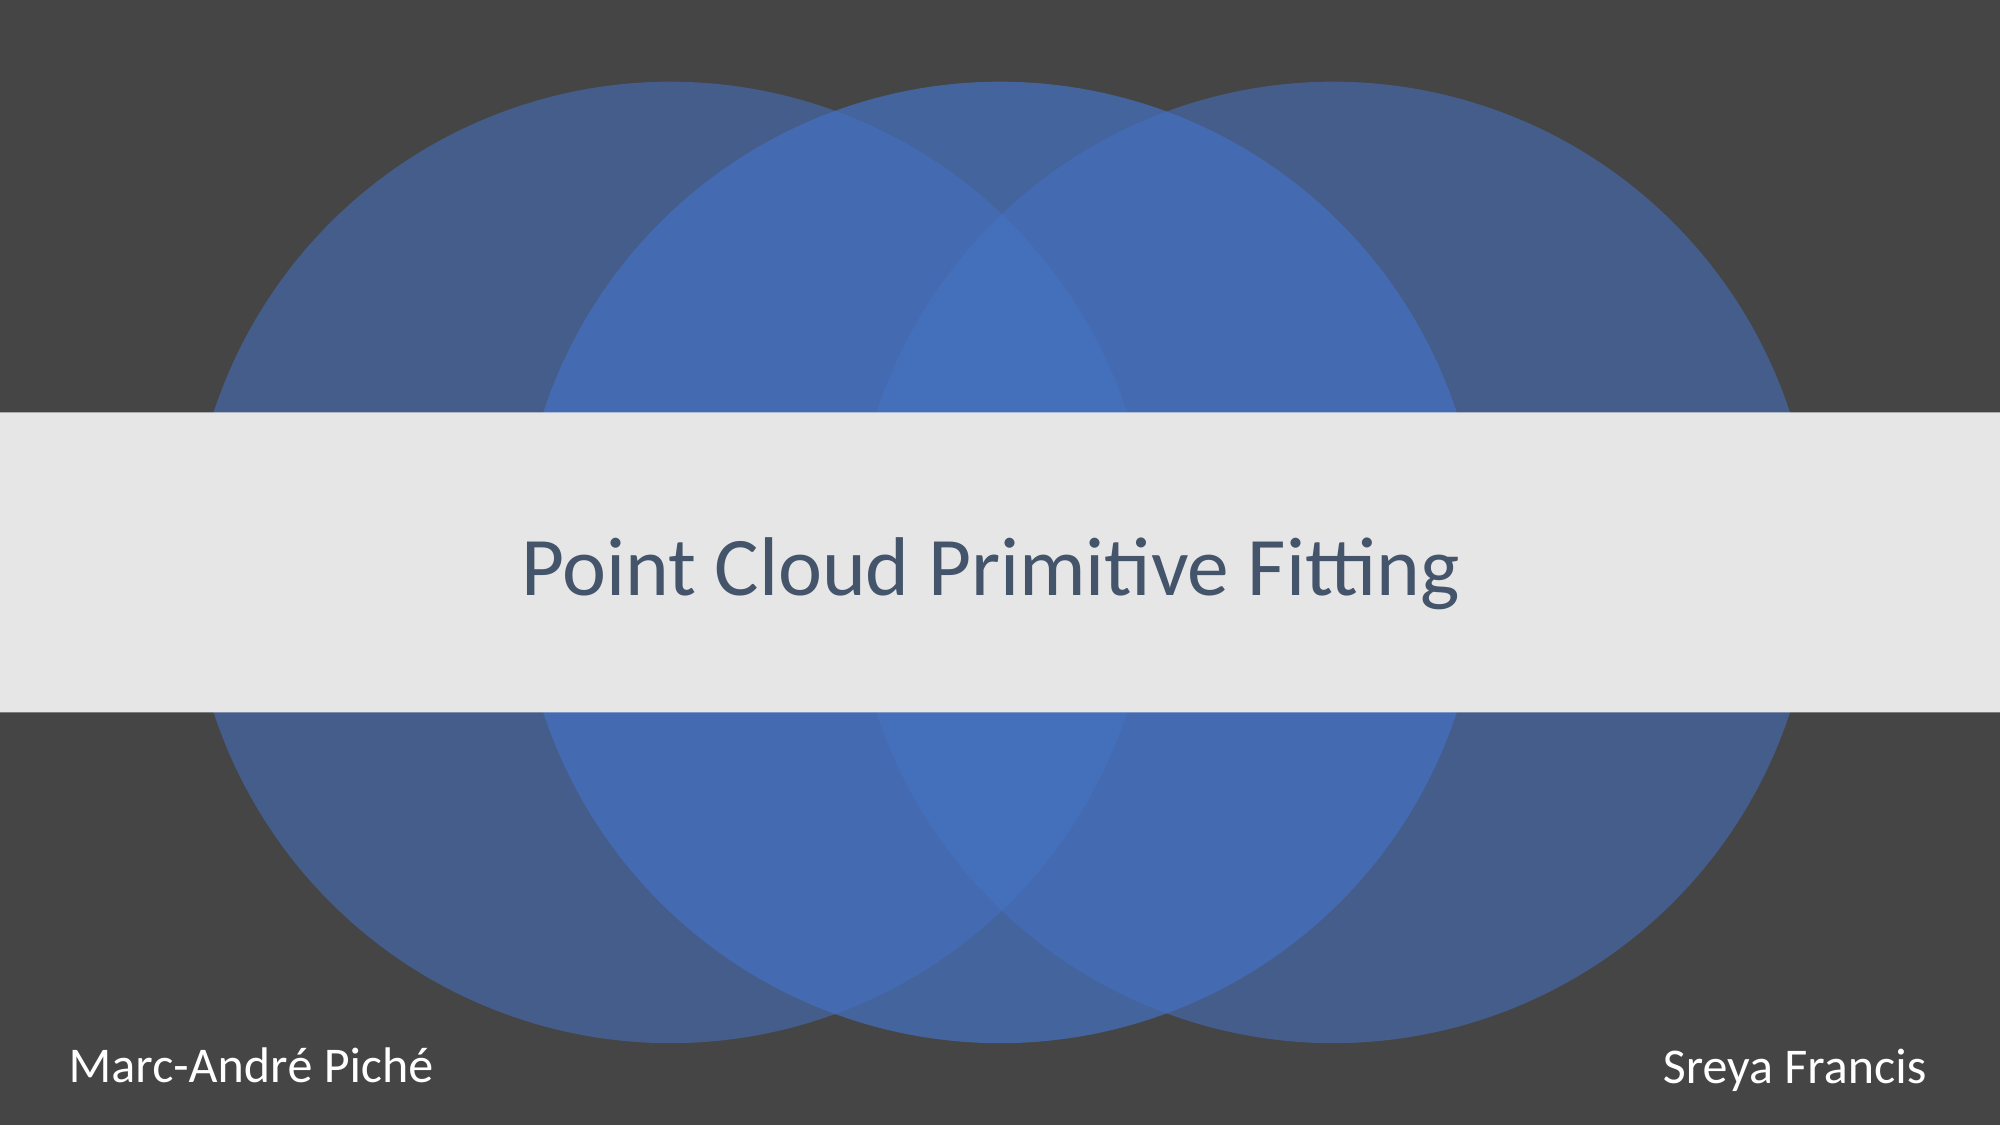

# Point Cloud Primitive Fitting
Marc-André Piché
Sreya Francis